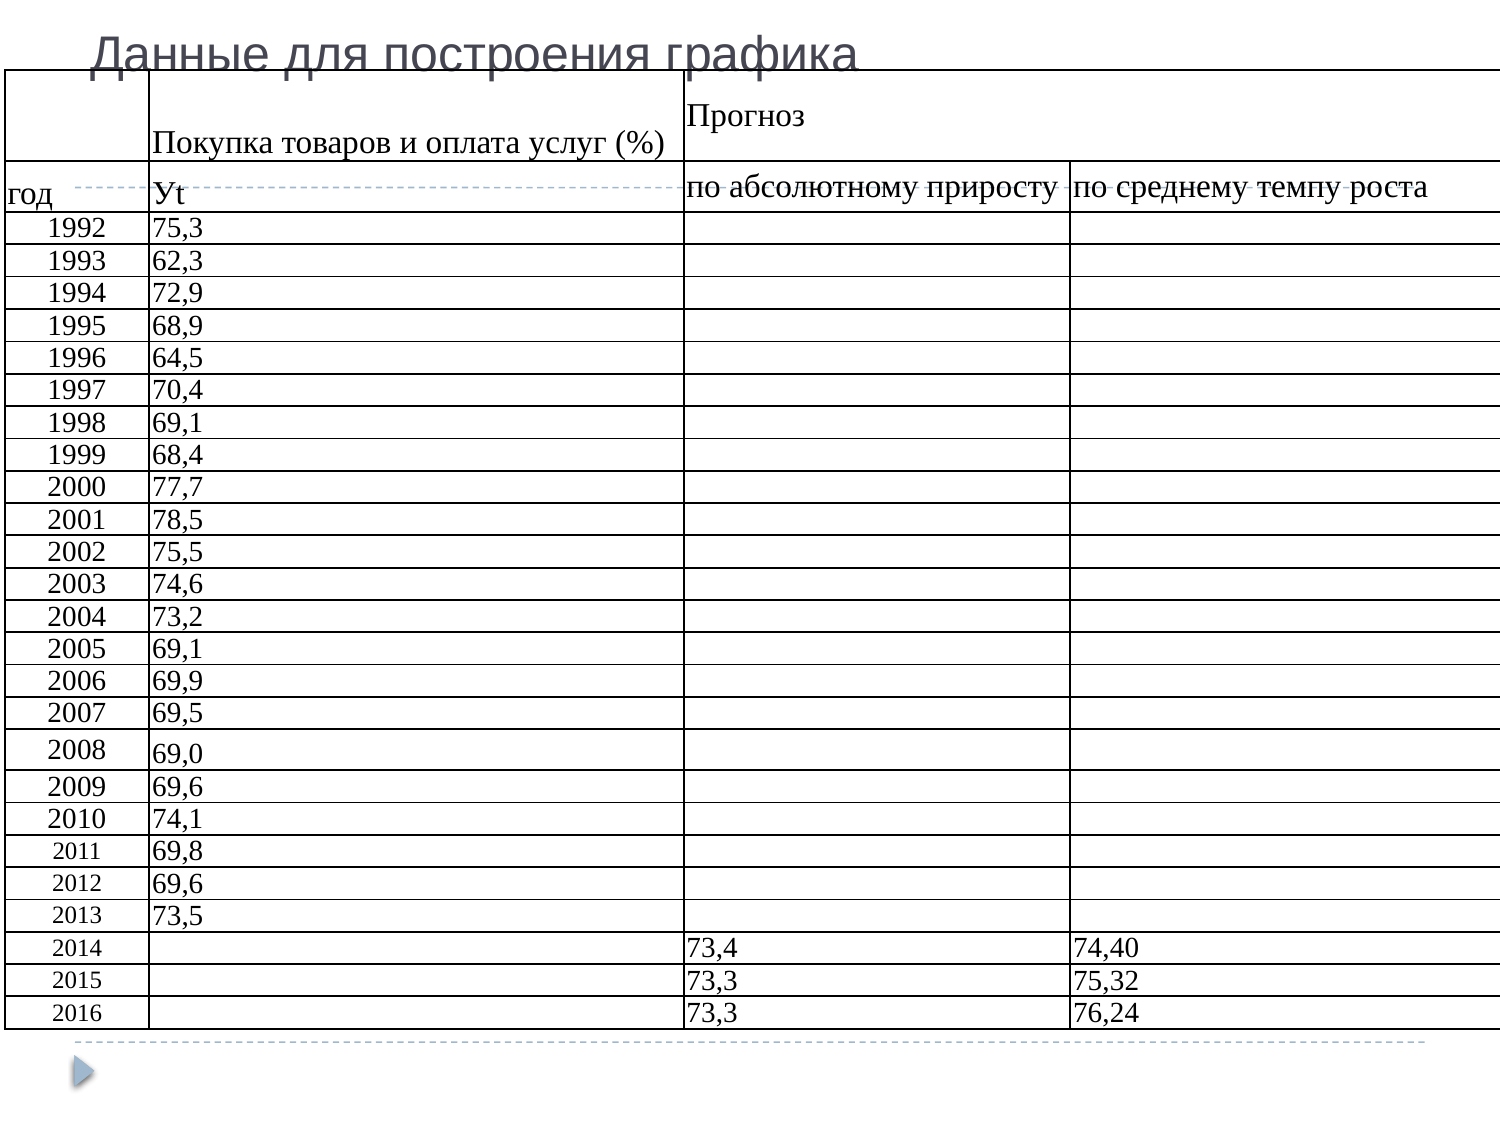

# Данные для построения графика
|  | Покупка товаров и оплата услуг (%) | Прогноз |  |
| --- | --- | --- | --- |
| год | Уt | по абсолютному приросту | по среднему темпу роста |
| 1992 | 75,3 |  |  |
| 1993 | 62,3 |  |  |
| 1994 | 72,9 |  |  |
| 1995 | 68,9 |  |  |
| 1996 | 64,5 |  |  |
| 1997 | 70,4 |  |  |
| 1998 | 69,1 |  |  |
| 1999 | 68,4 |  |  |
| 2000 | 77,7 |  |  |
| 2001 | 78,5 |  |  |
| 2002 | 75,5 |  |  |
| 2003 | 74,6 |  |  |
| 2004 | 73,2 |  |  |
| 2005 | 69,1 |  |  |
| 2006 | 69,9 |  |  |
| 2007 | 69,5 |  |  |
| 2008 | 69,0 |  |  |
| 2009 | 69,6 |  |  |
| 2010 | 74,1 |  |  |
| 2011 | 69,8 |  |  |
| 2012 | 69,6 |  |  |
| 2013 | 73,5 |  |  |
| 2014 |  | 73,4 | 74,40 |
| 2015 |  | 73,3 | 75,32 |
| 2016 |  | 73,3 | 76,24 |